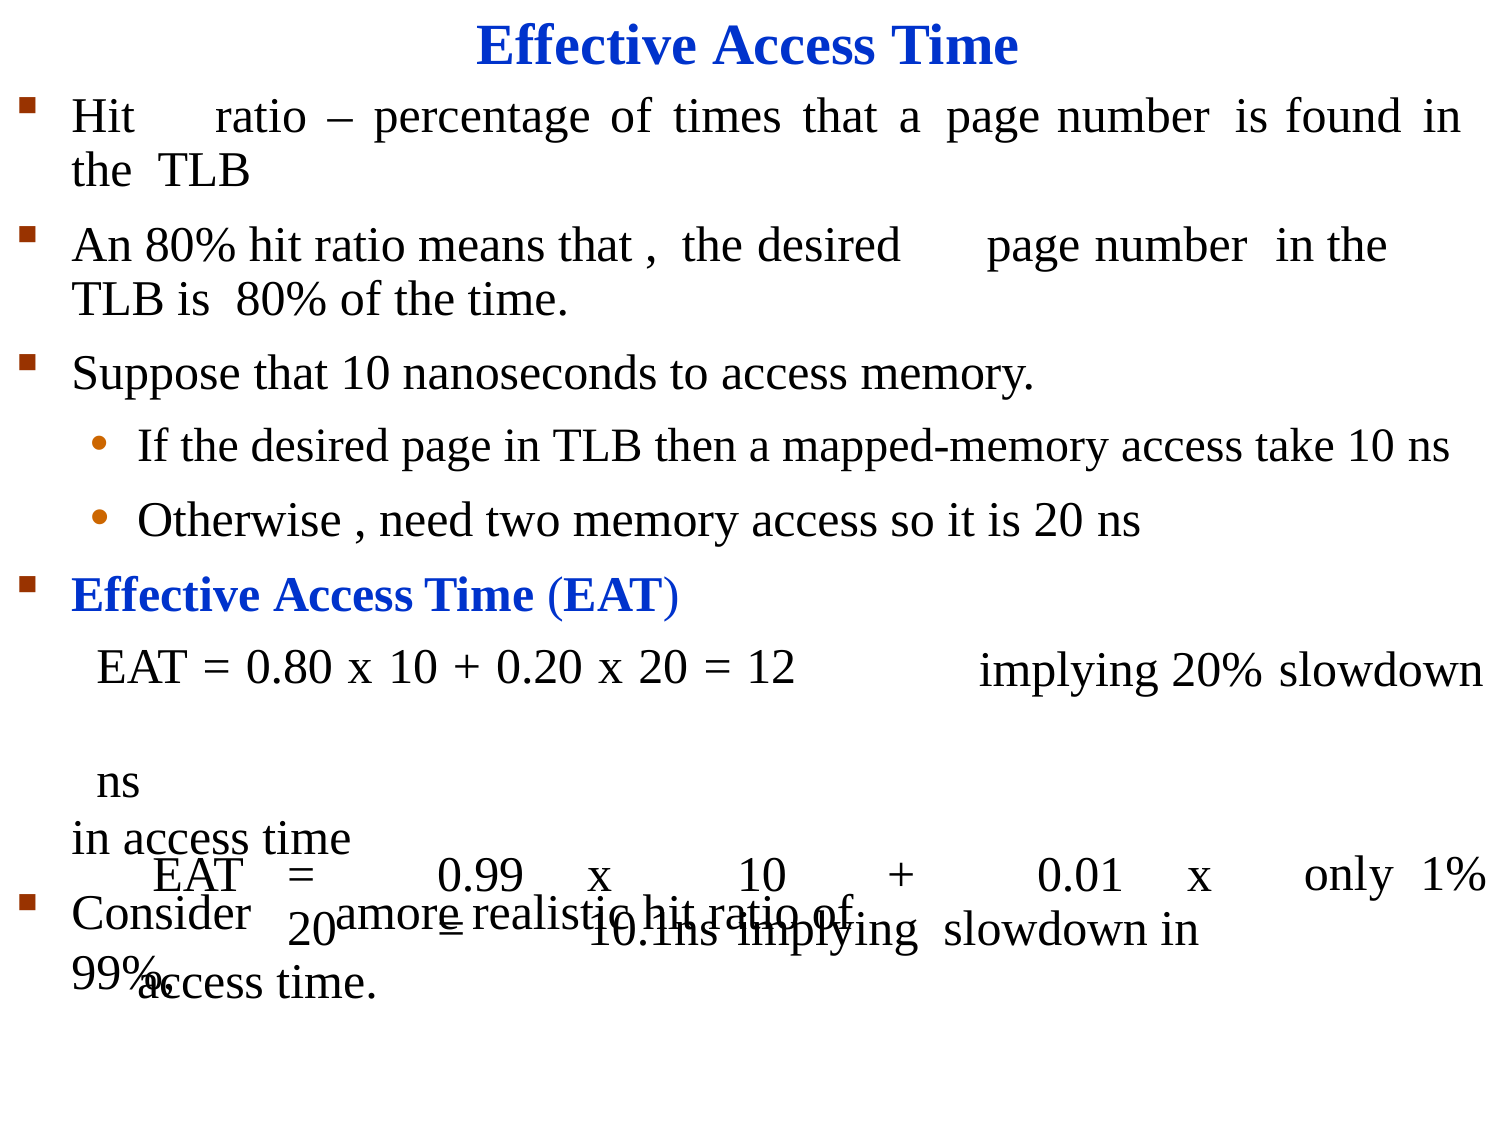

# Effective Access Time
Hit	ratio	–	percentage	of	times	that	a  page	number  is	found	in	the  TLB
An 80% hit ratio means that , the desired	page number	in the TLB is  80% of the time.
Suppose that 10 nanoseconds to access memory.
If the desired page in TLB then a mapped-memory access take 10 ns
Otherwise , need two memory access so it is 20 ns
Effective Access Time (EAT)
EAT = 0.80 x 10 + 0.20 x 20 = 12	ns
in access time
Consider	amore realistic hit ratio of 99%,
implying 20% slowdown
EAT	=	0.99	x	10	+	0.01	x	20	=	10.1ns	implying  slowdown in access time.
only	1%